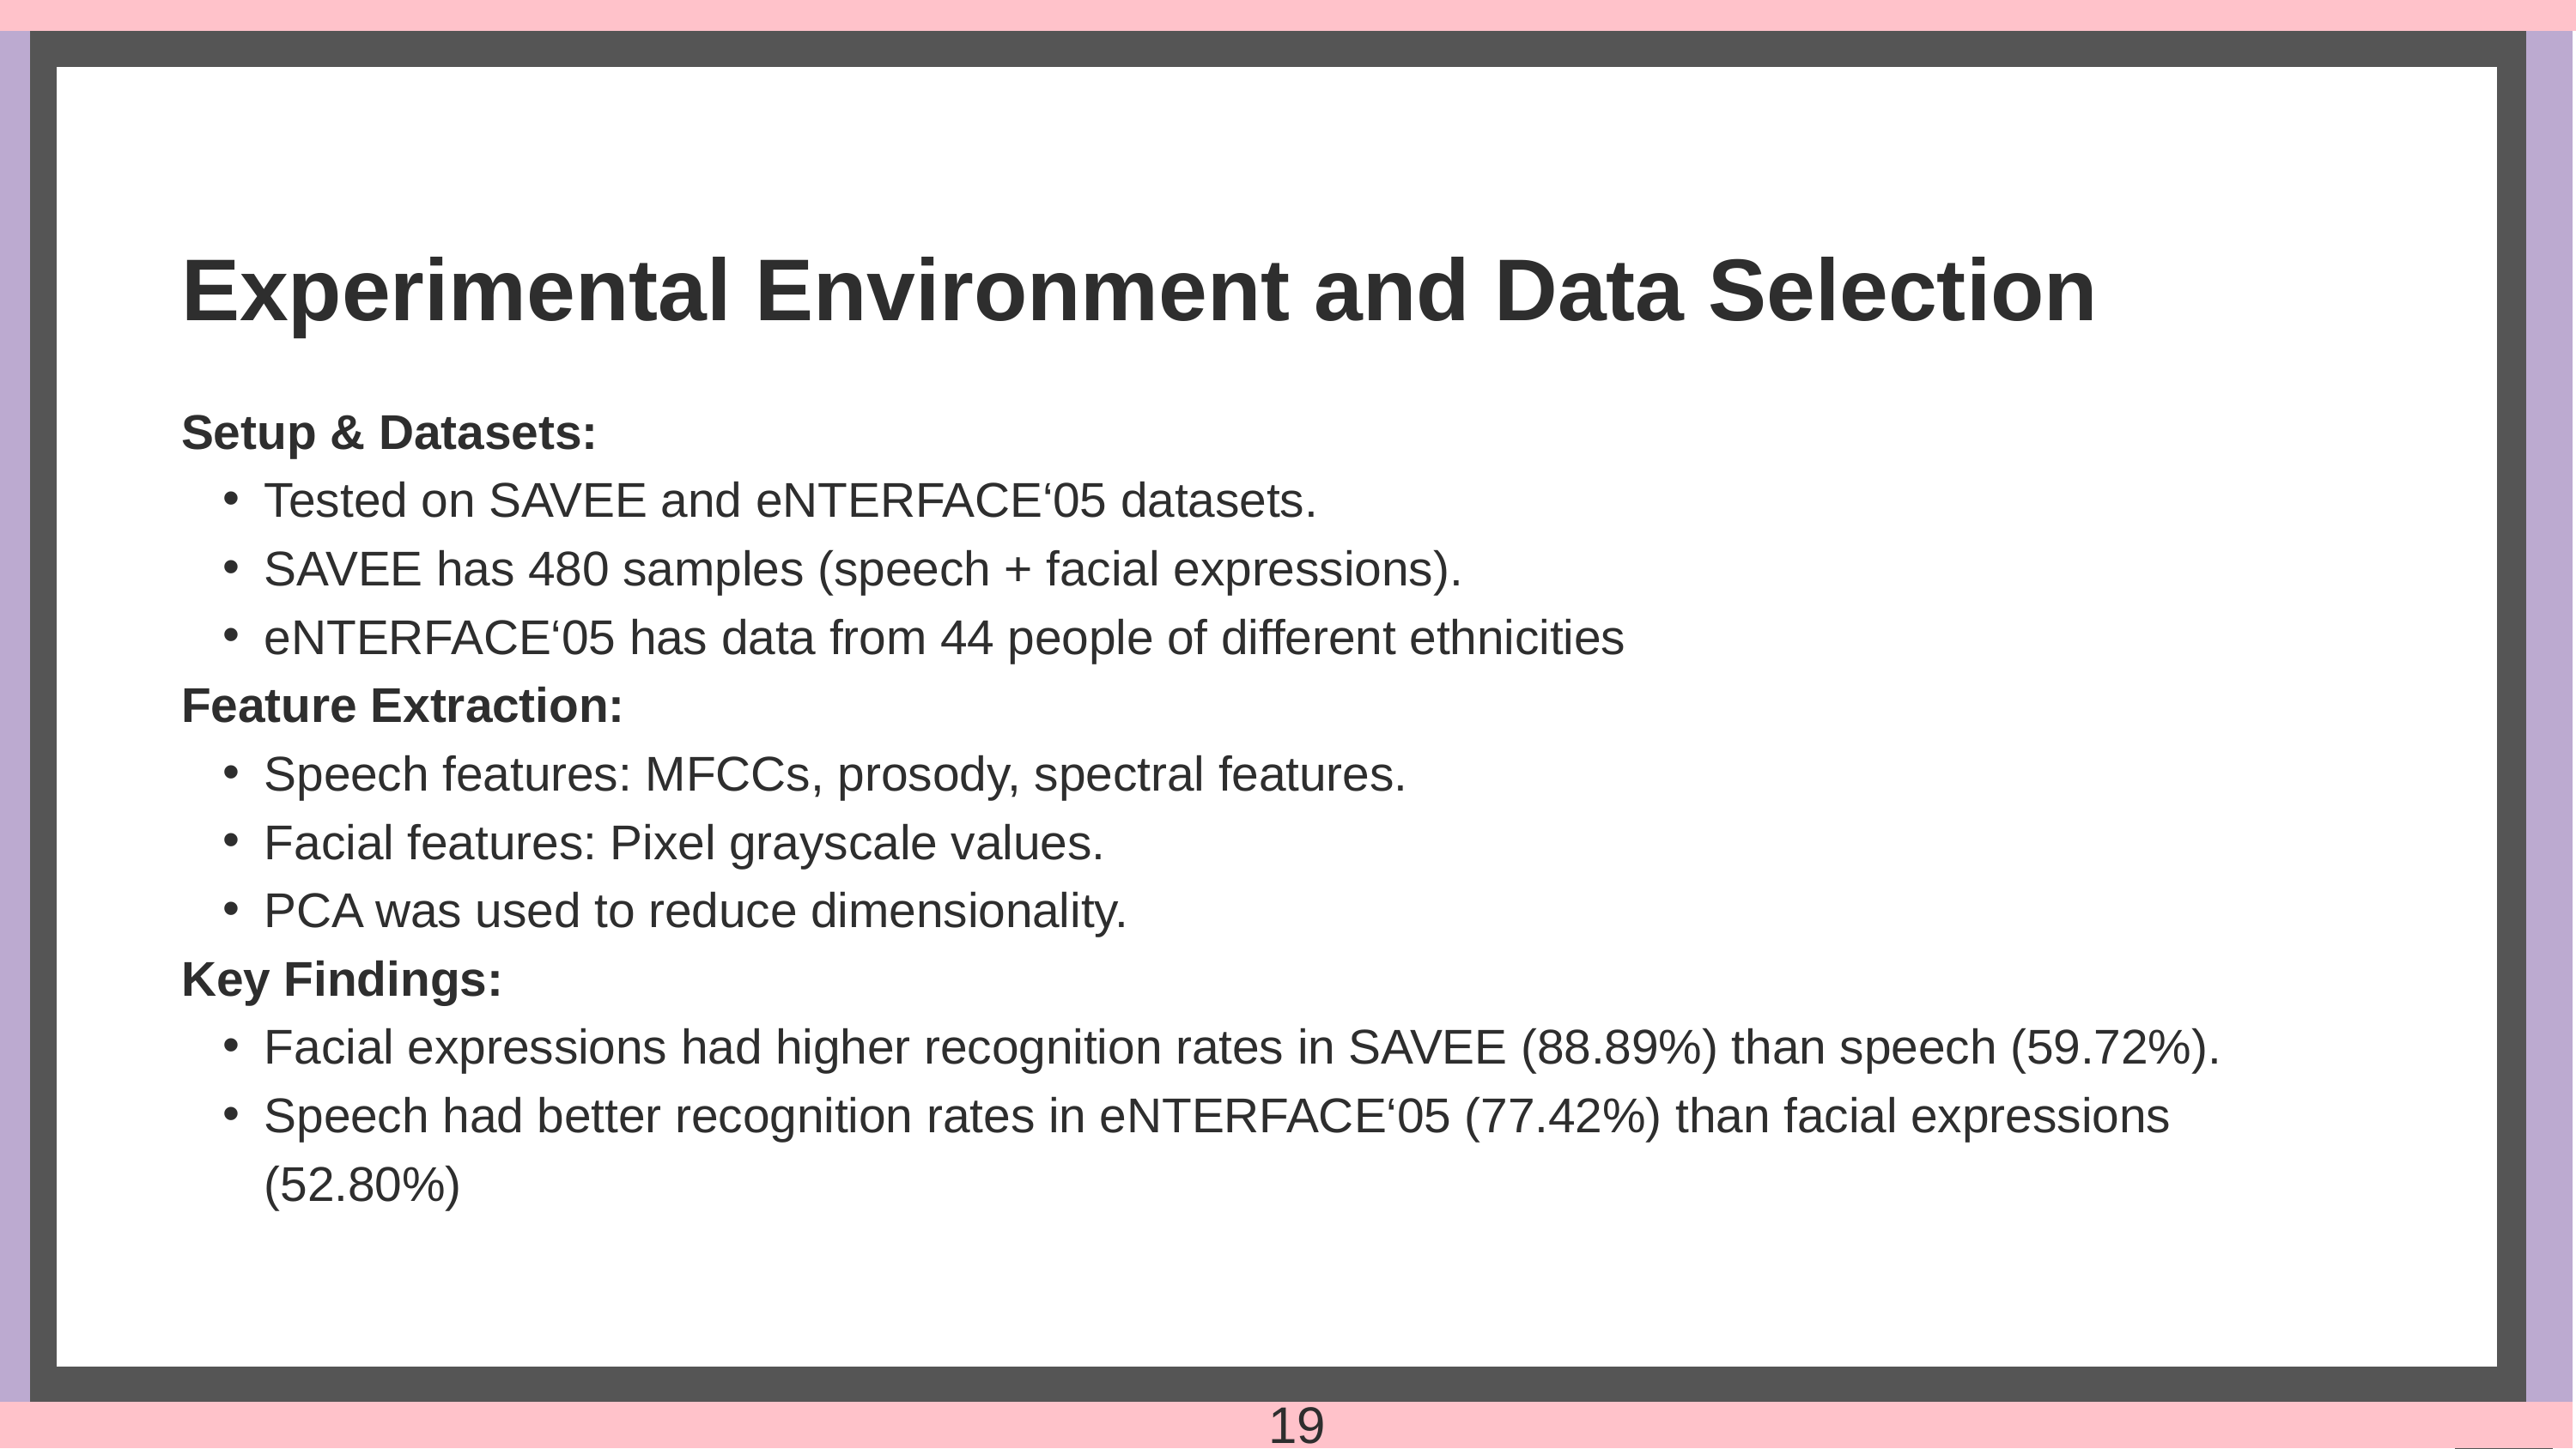

Experimental Environment and Data Selection
Setup & Datasets:
Tested on SAVEE and eNTERFACE‘05 datasets.
SAVEE has 480 samples (speech + facial expressions).
eNTERFACE‘05 has data from 44 people of different ethnicities
Feature Extraction:
Speech features: MFCCs, prosody, spectral features.
Facial features: Pixel grayscale values.
PCA was used to reduce dimensionality.
Key Findings:
Facial expressions had higher recognition rates in SAVEE (88.89%) than speech (59.72%).
Speech had better recognition rates in eNTERFACE‘05 (77.42%) than facial expressions (52.80%)

19